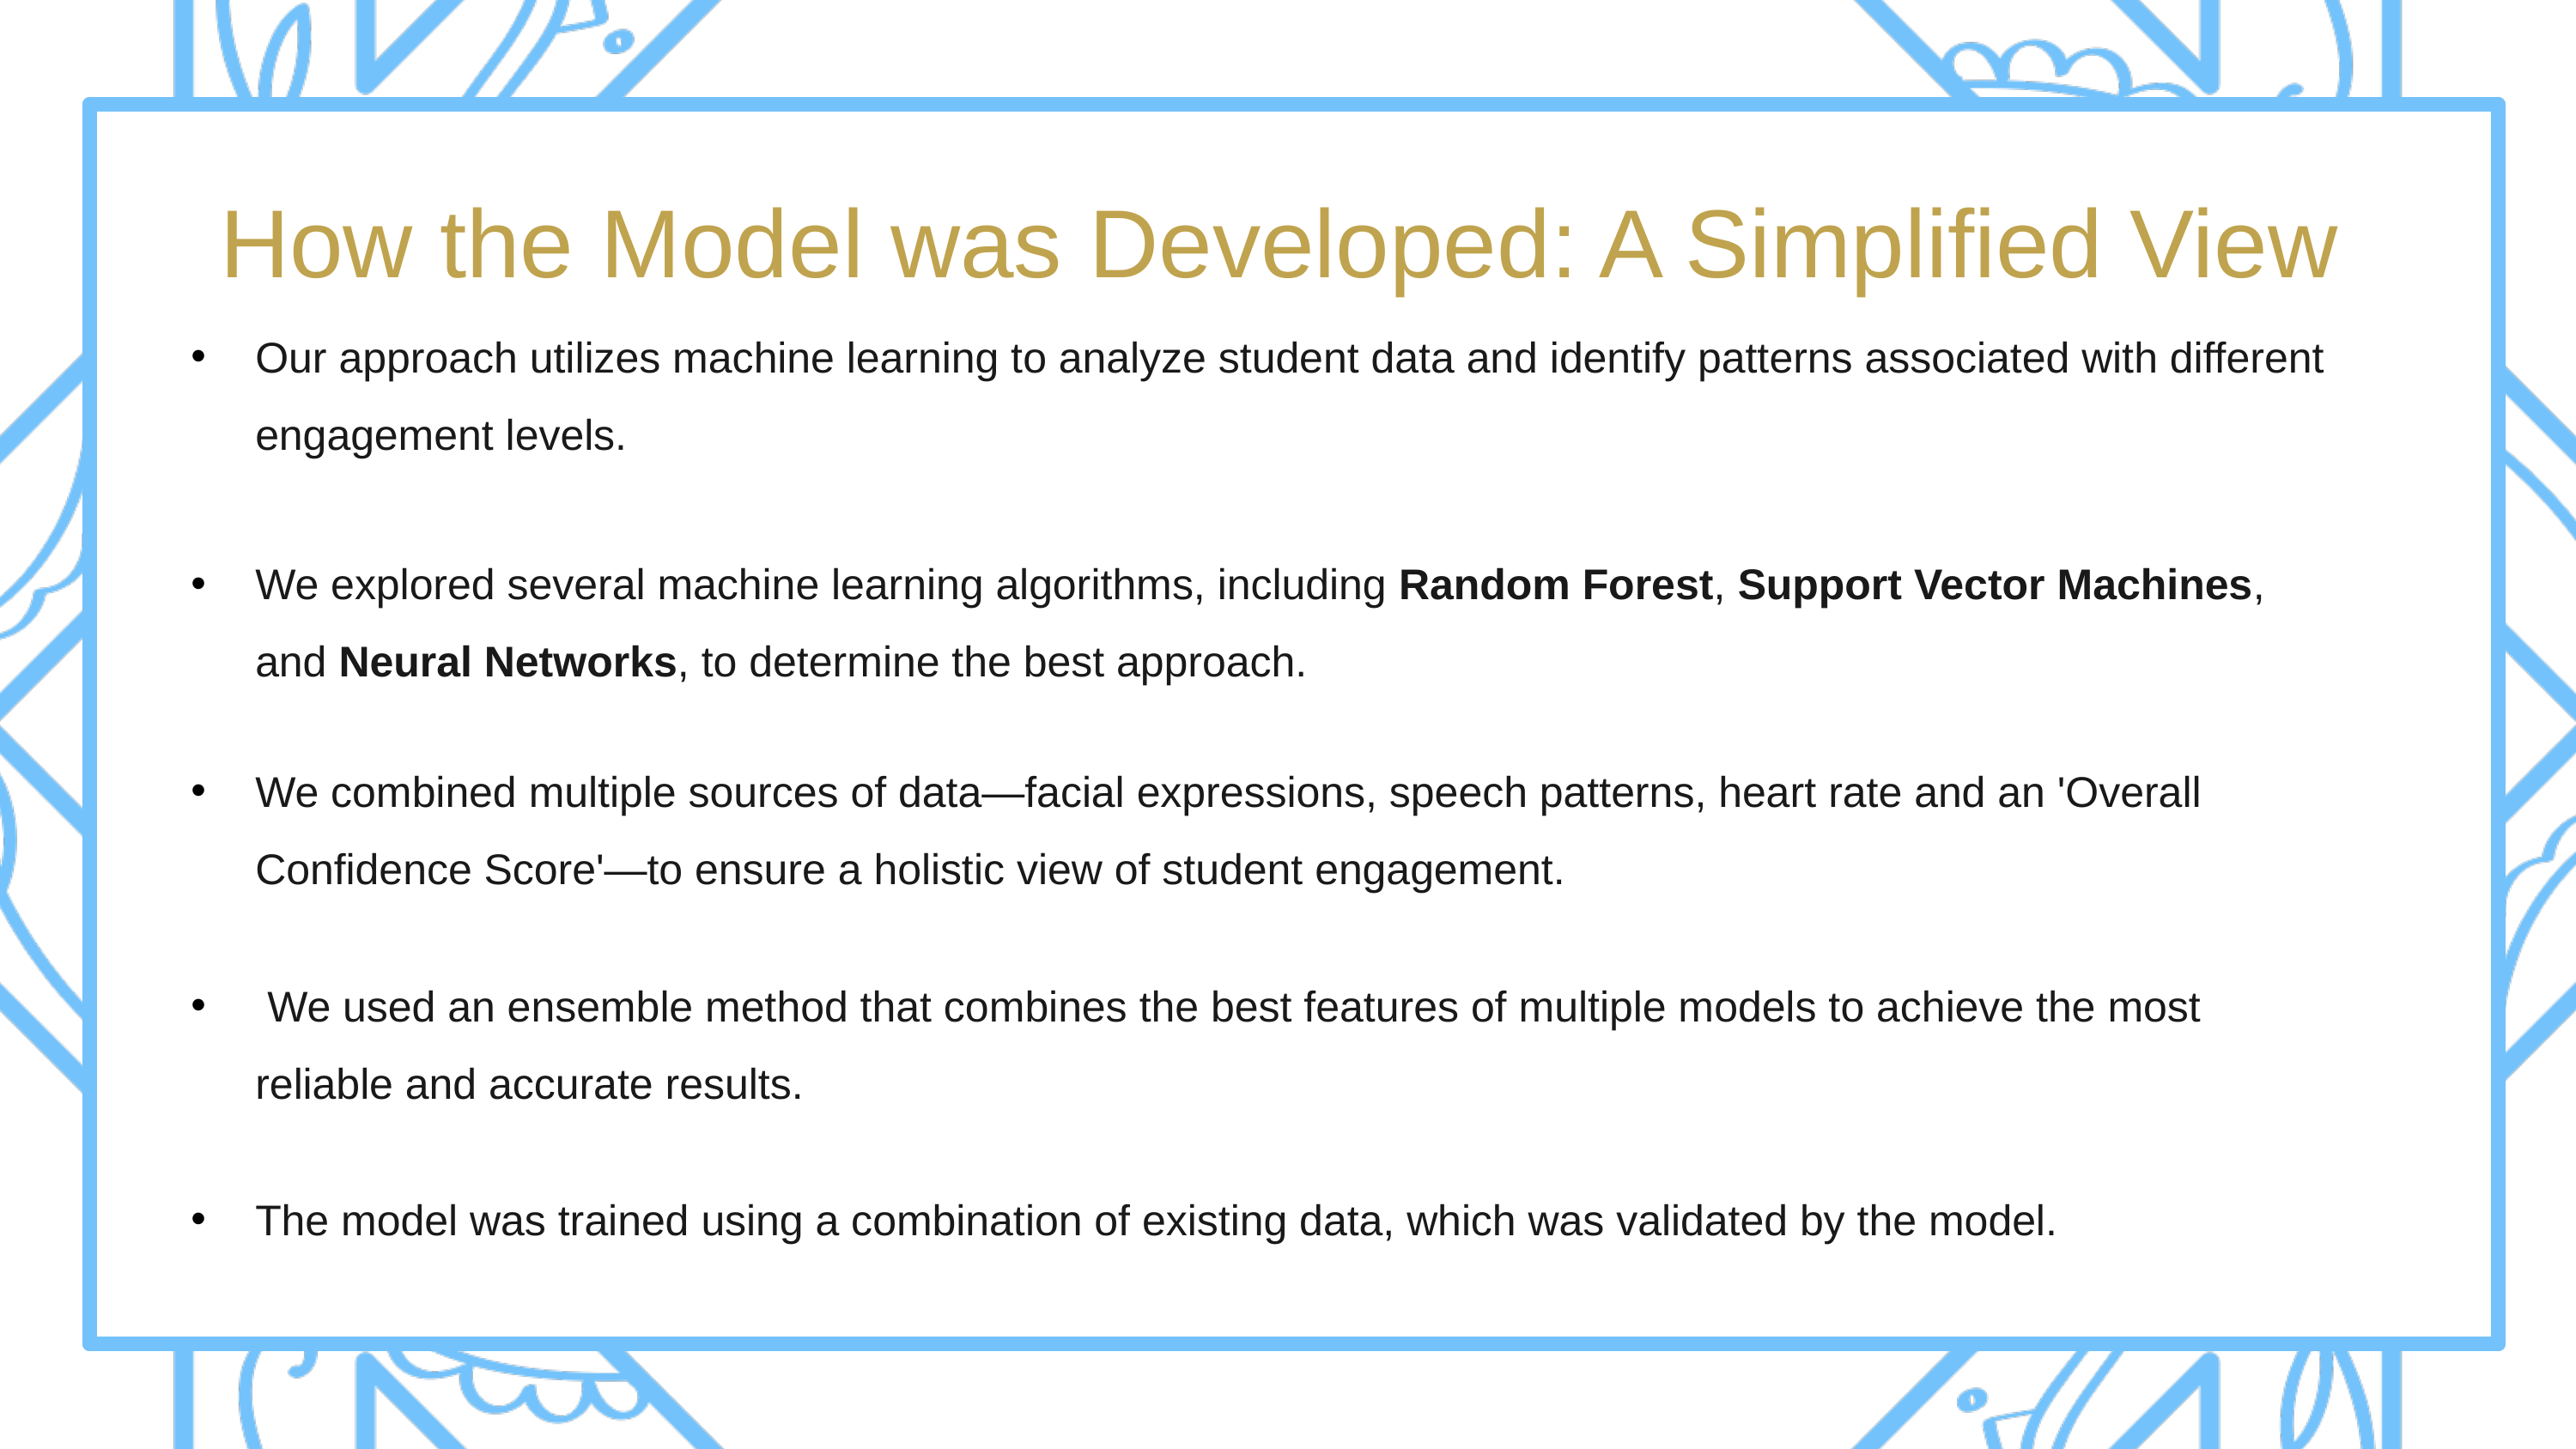

How the Model was Developed: A Simplified View
Our approach utilizes machine learning to analyze student data and identify patterns associated with different engagement levels.

We explored several machine learning algorithms, including Random Forest, Support Vector Machines, and Neural Networks, to determine the best approach.

We combined multiple sources of data—facial expressions, speech patterns, heart rate and an 'Overall Confidence Score'—to ensure a holistic view of student engagement.

 We used an ensemble method that combines the best features of multiple models to achieve the most reliable and accurate results.

The model was trained using a combination of existing data, which was validated by the model.